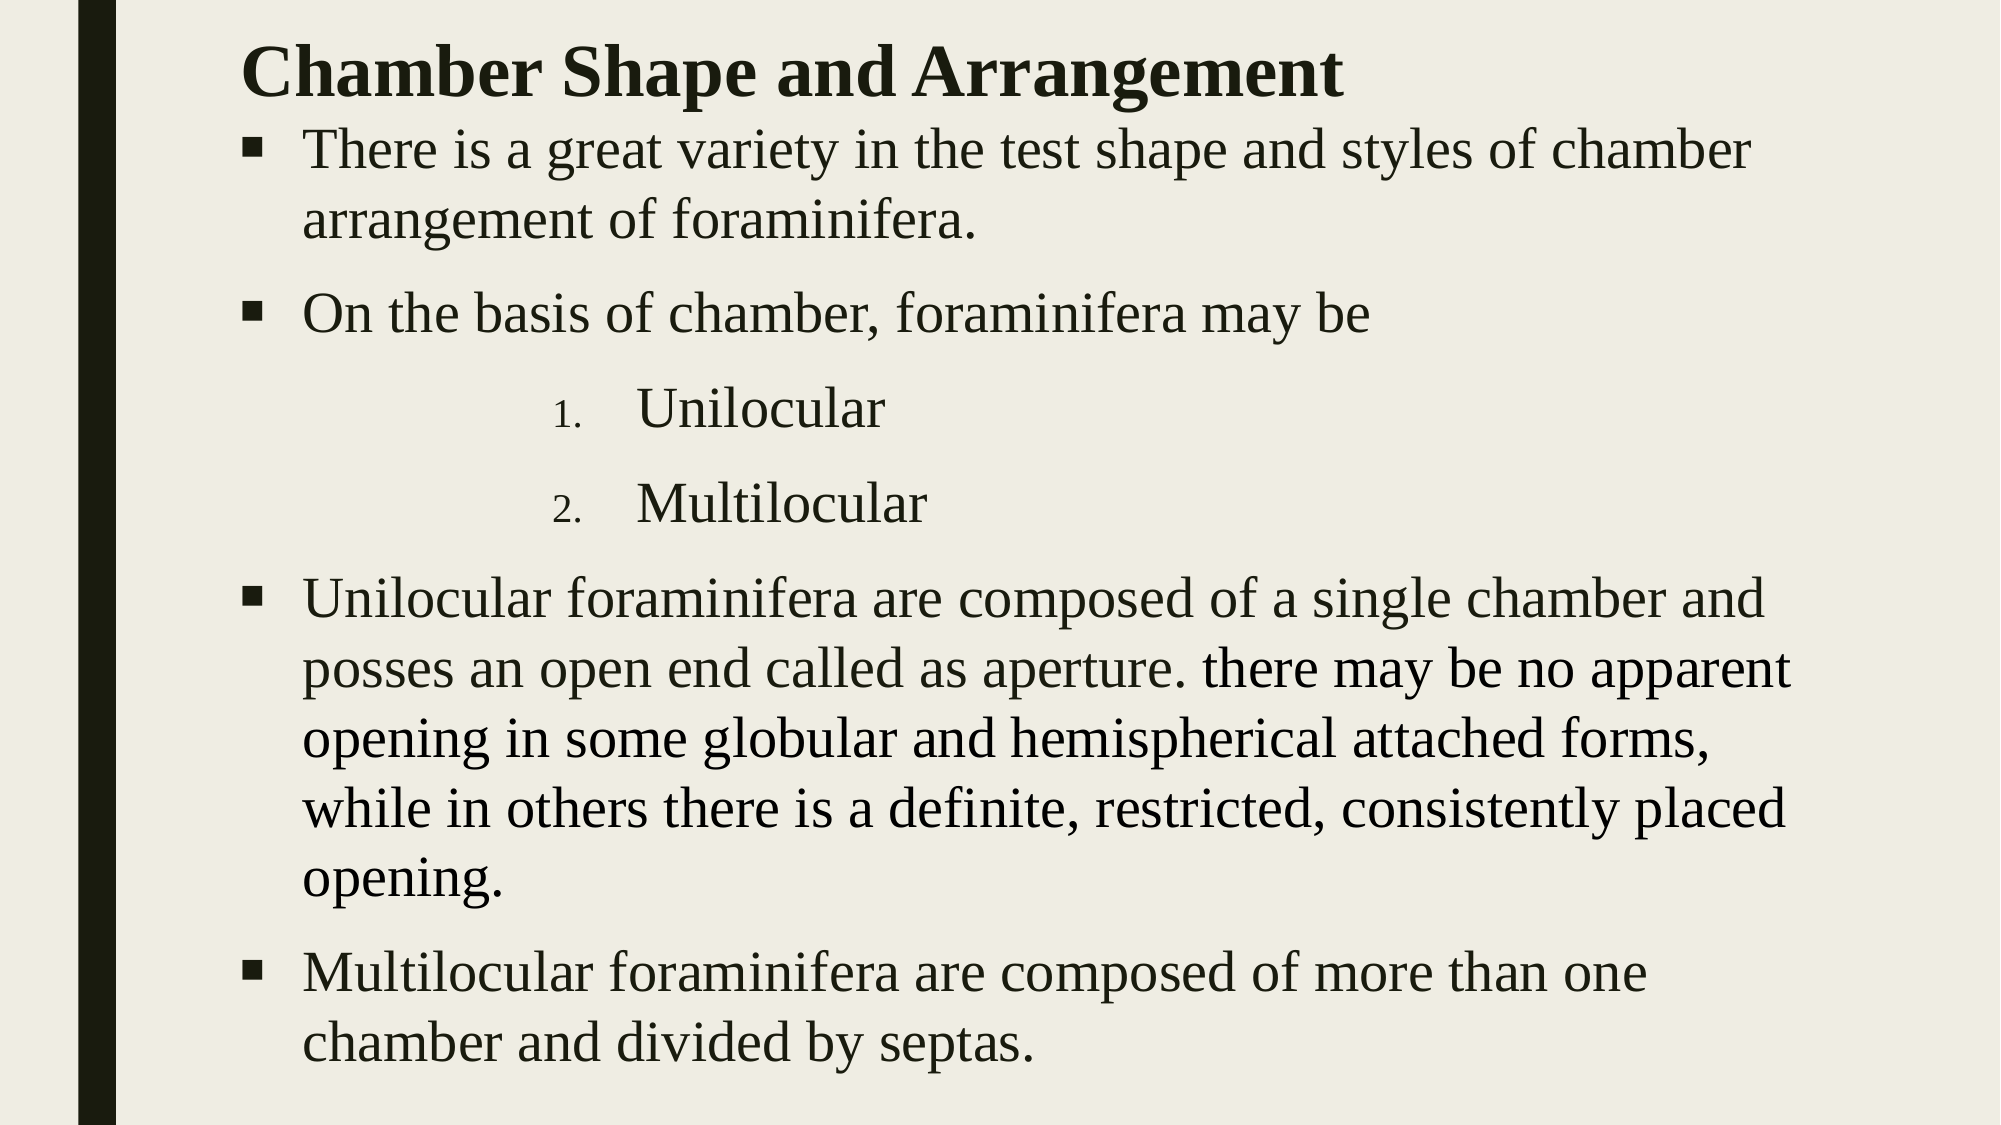

# Chamber Shape and Arrangement
There is a great variety in the test shape and styles of chamber arrangement of foraminifera.
On the basis of chamber, foraminifera may be
Unilocular
Multilocular
Unilocular foraminifera are composed of a single chamber and posses an open end called as aperture. there may be no apparent opening in some globular and hemispherical attached forms, while in others there is a definite, restricted, consistently placed opening.
Multilocular foraminifera are composed of more than one chamber and divided by septas.